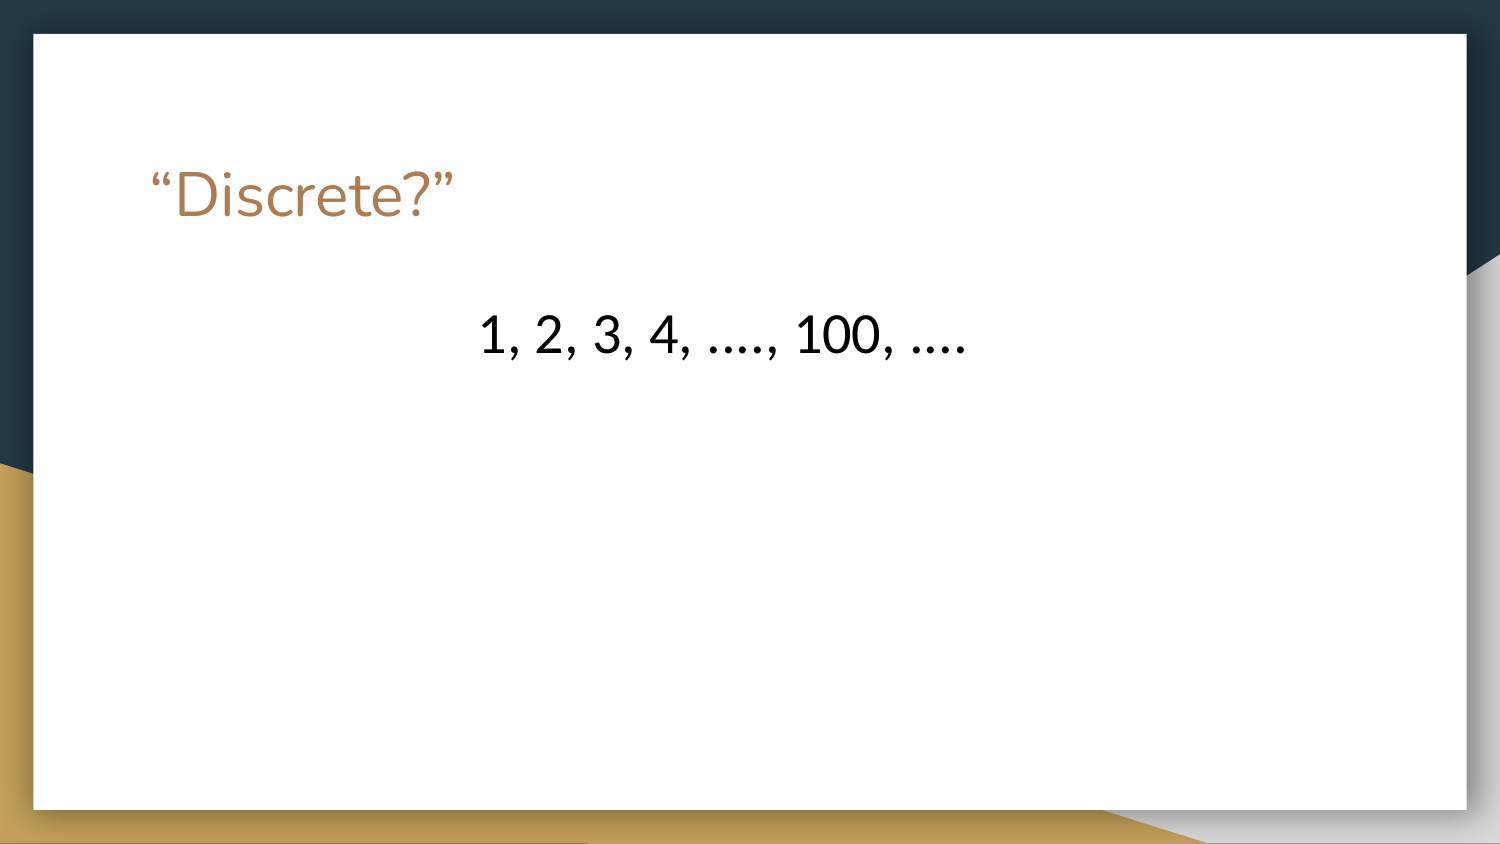

# “Discrete?”
1, 2, 3, 4, ...., 100, ....